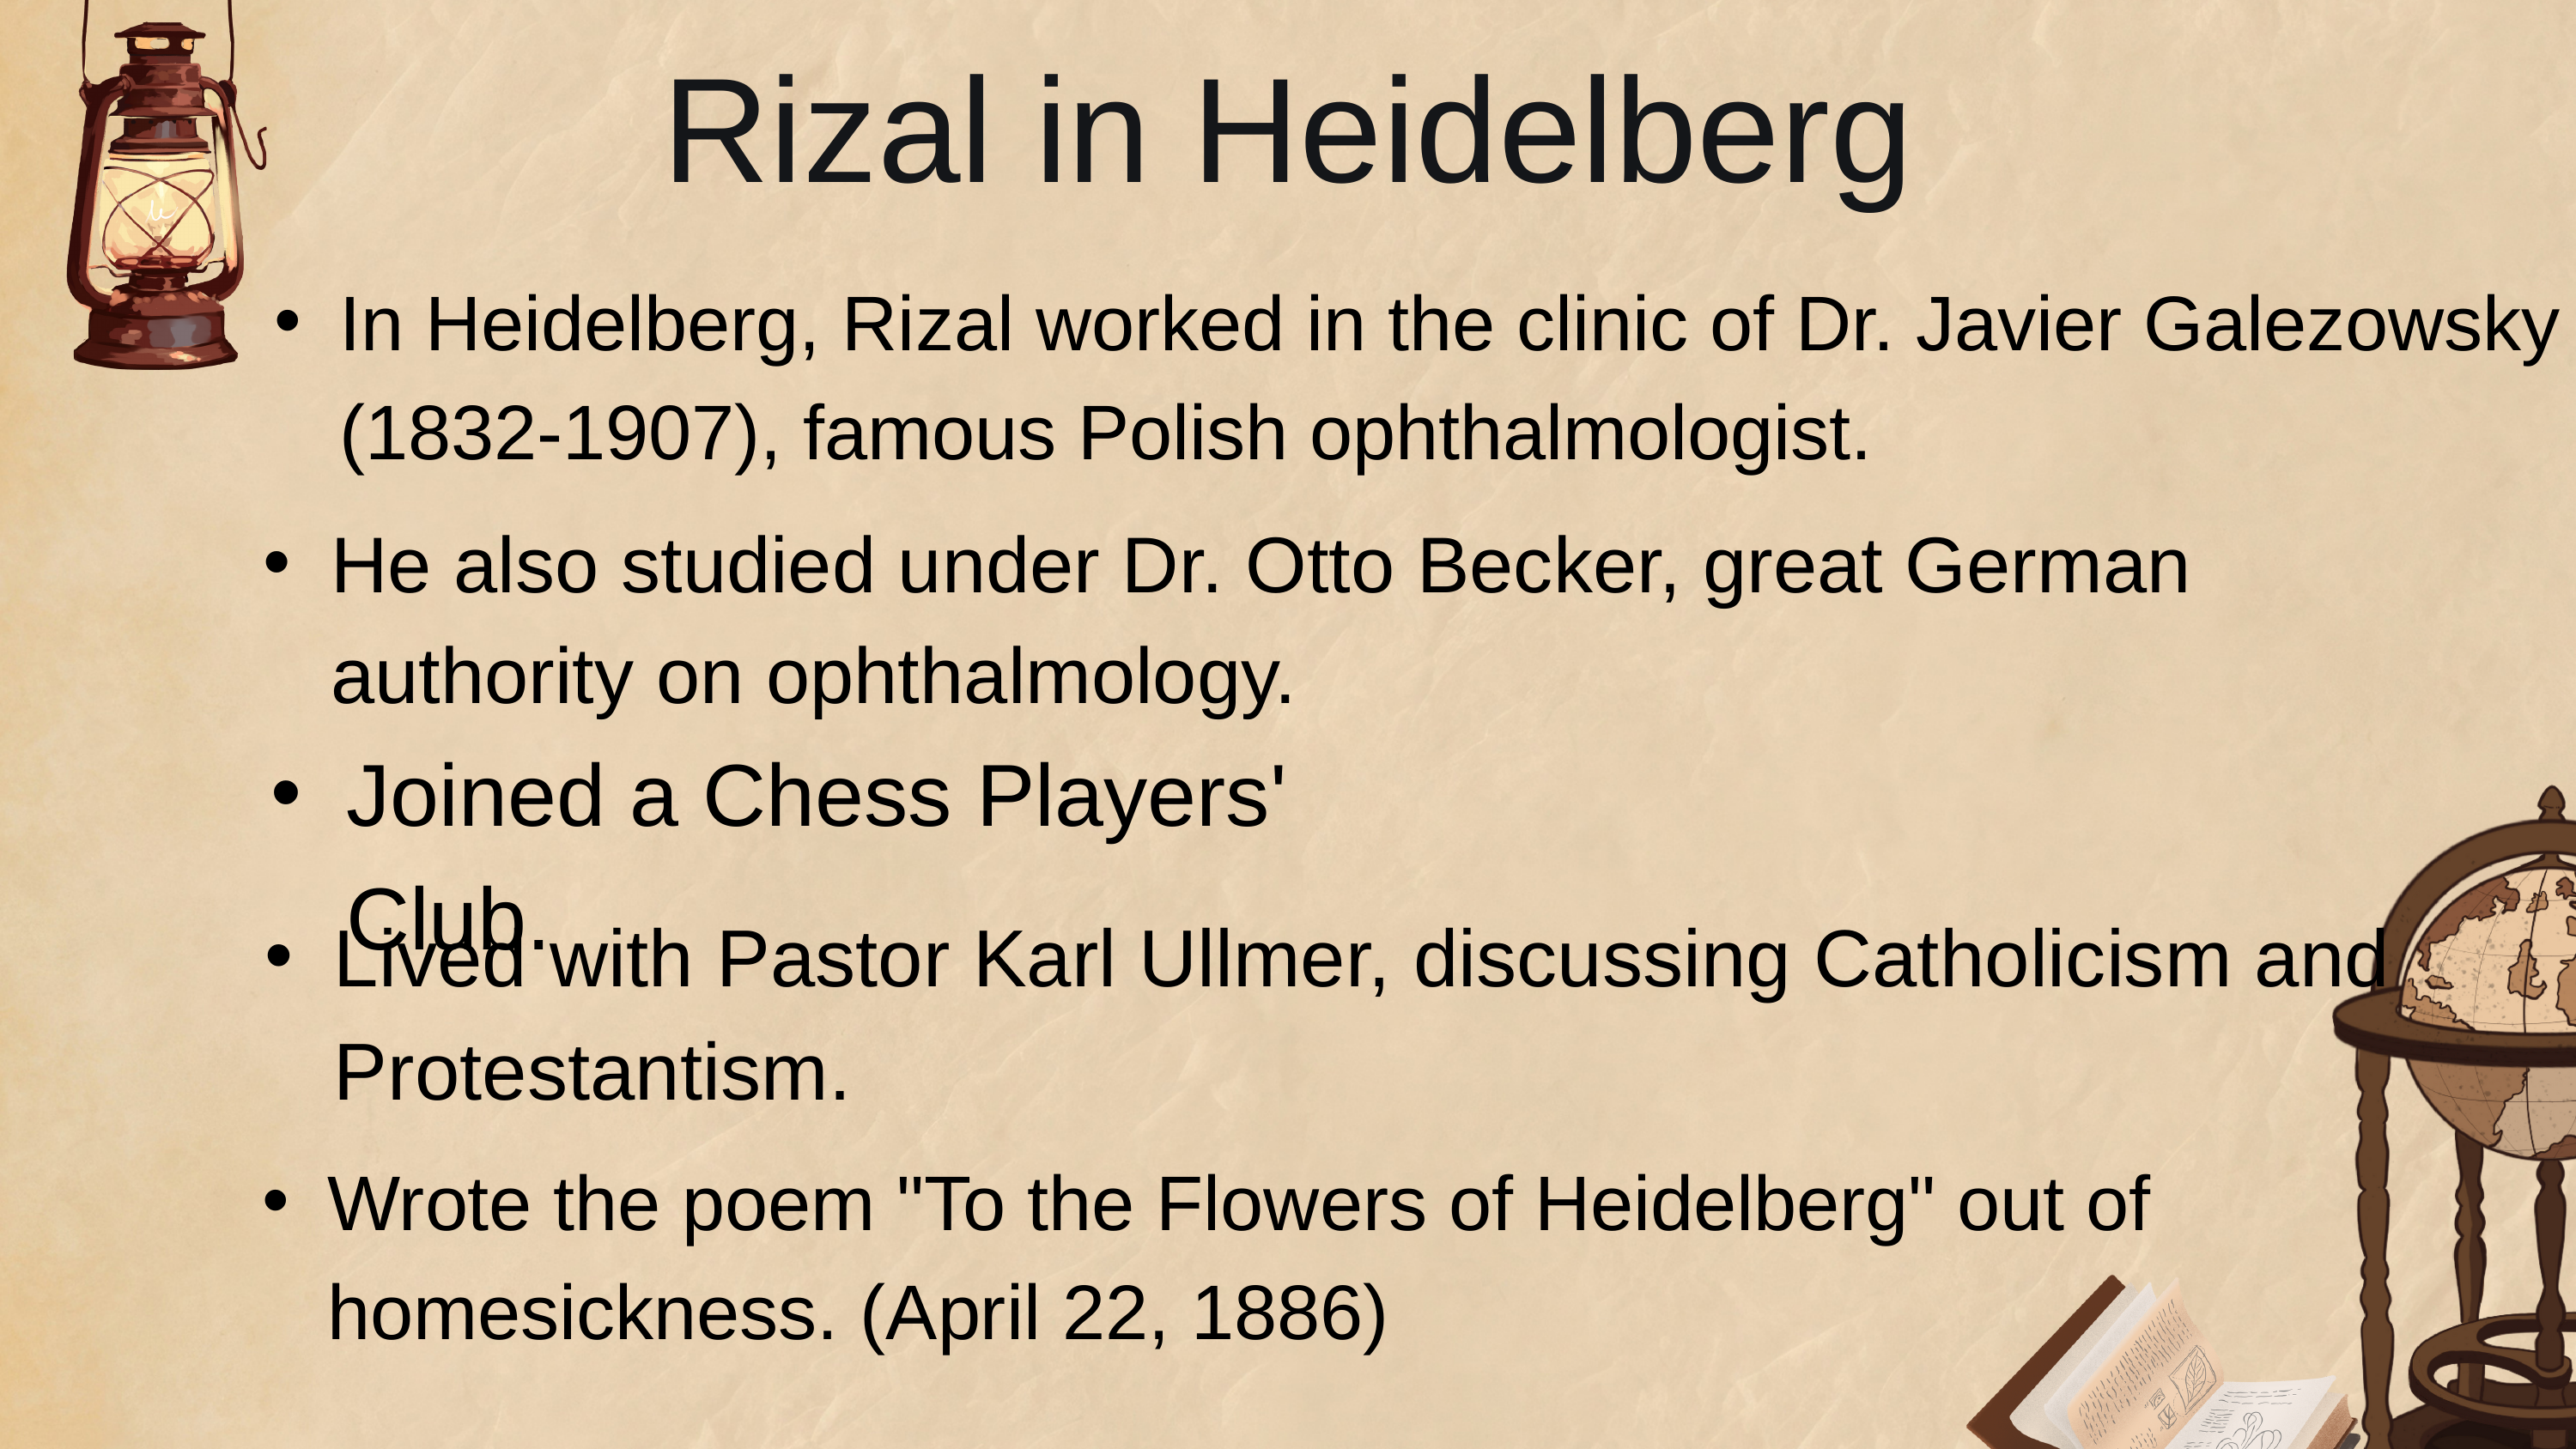

Rizal in Heidelberg
In Heidelberg, Rizal worked in the clinic of Dr. Javier Galezowsky (1832-1907), famous Polish ophthalmologist.
He also studied under Dr. Otto Becker, great German authority on ophthalmology.
Joined a Chess Players' Club.

Lived with Pastor Karl Ullmer, discussing Catholicism and Protestantism.
Wrote the poem "To the Flowers of Heidelberg" out of homesickness. (April 22, 1886)